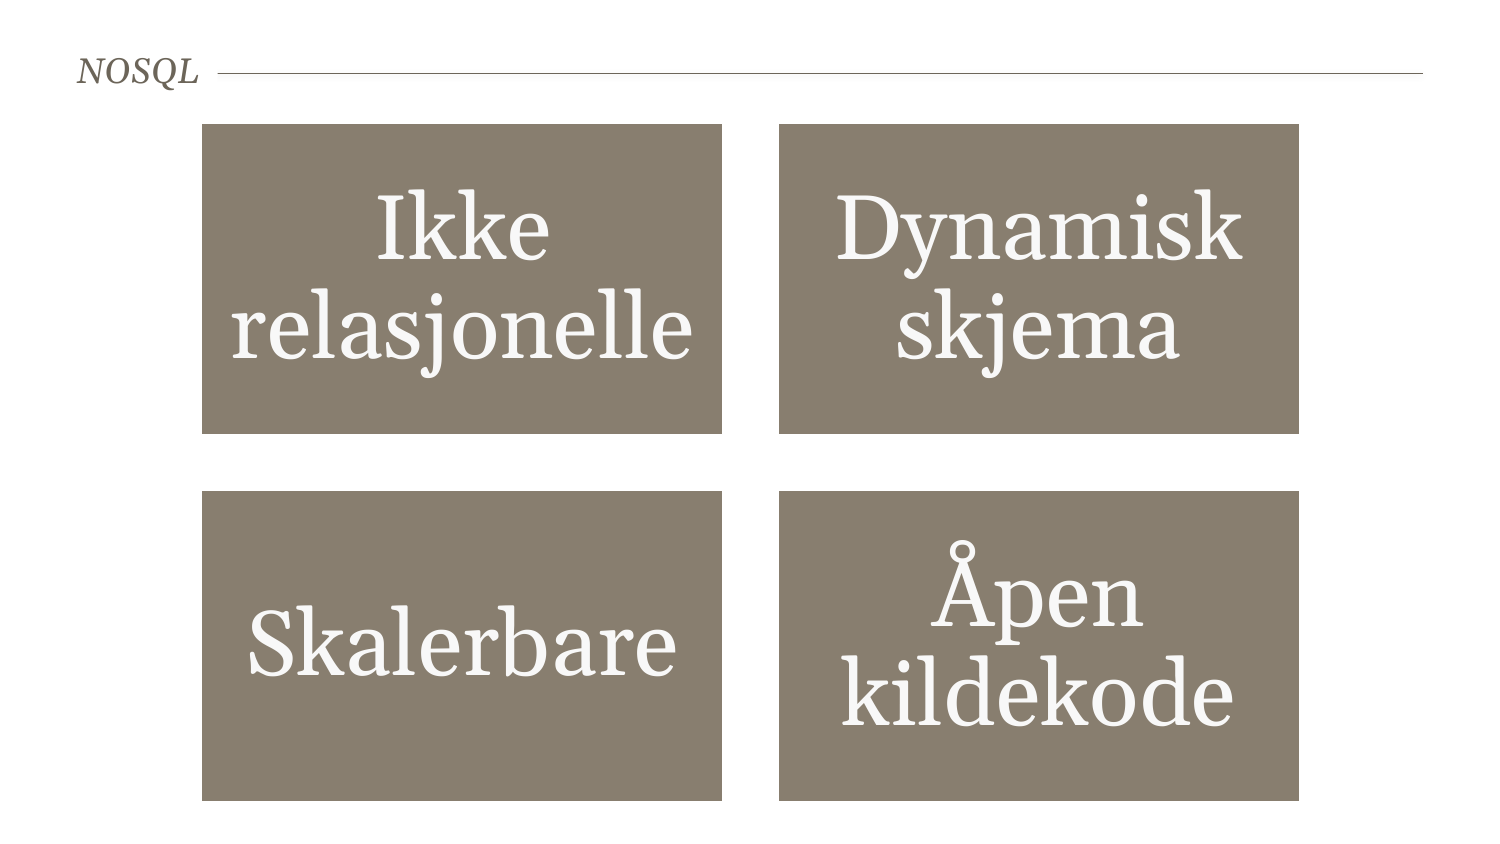

# nosql
Ikke relasjonelle
Dynamisk skjema
Skalerbare
Åpen kildekode